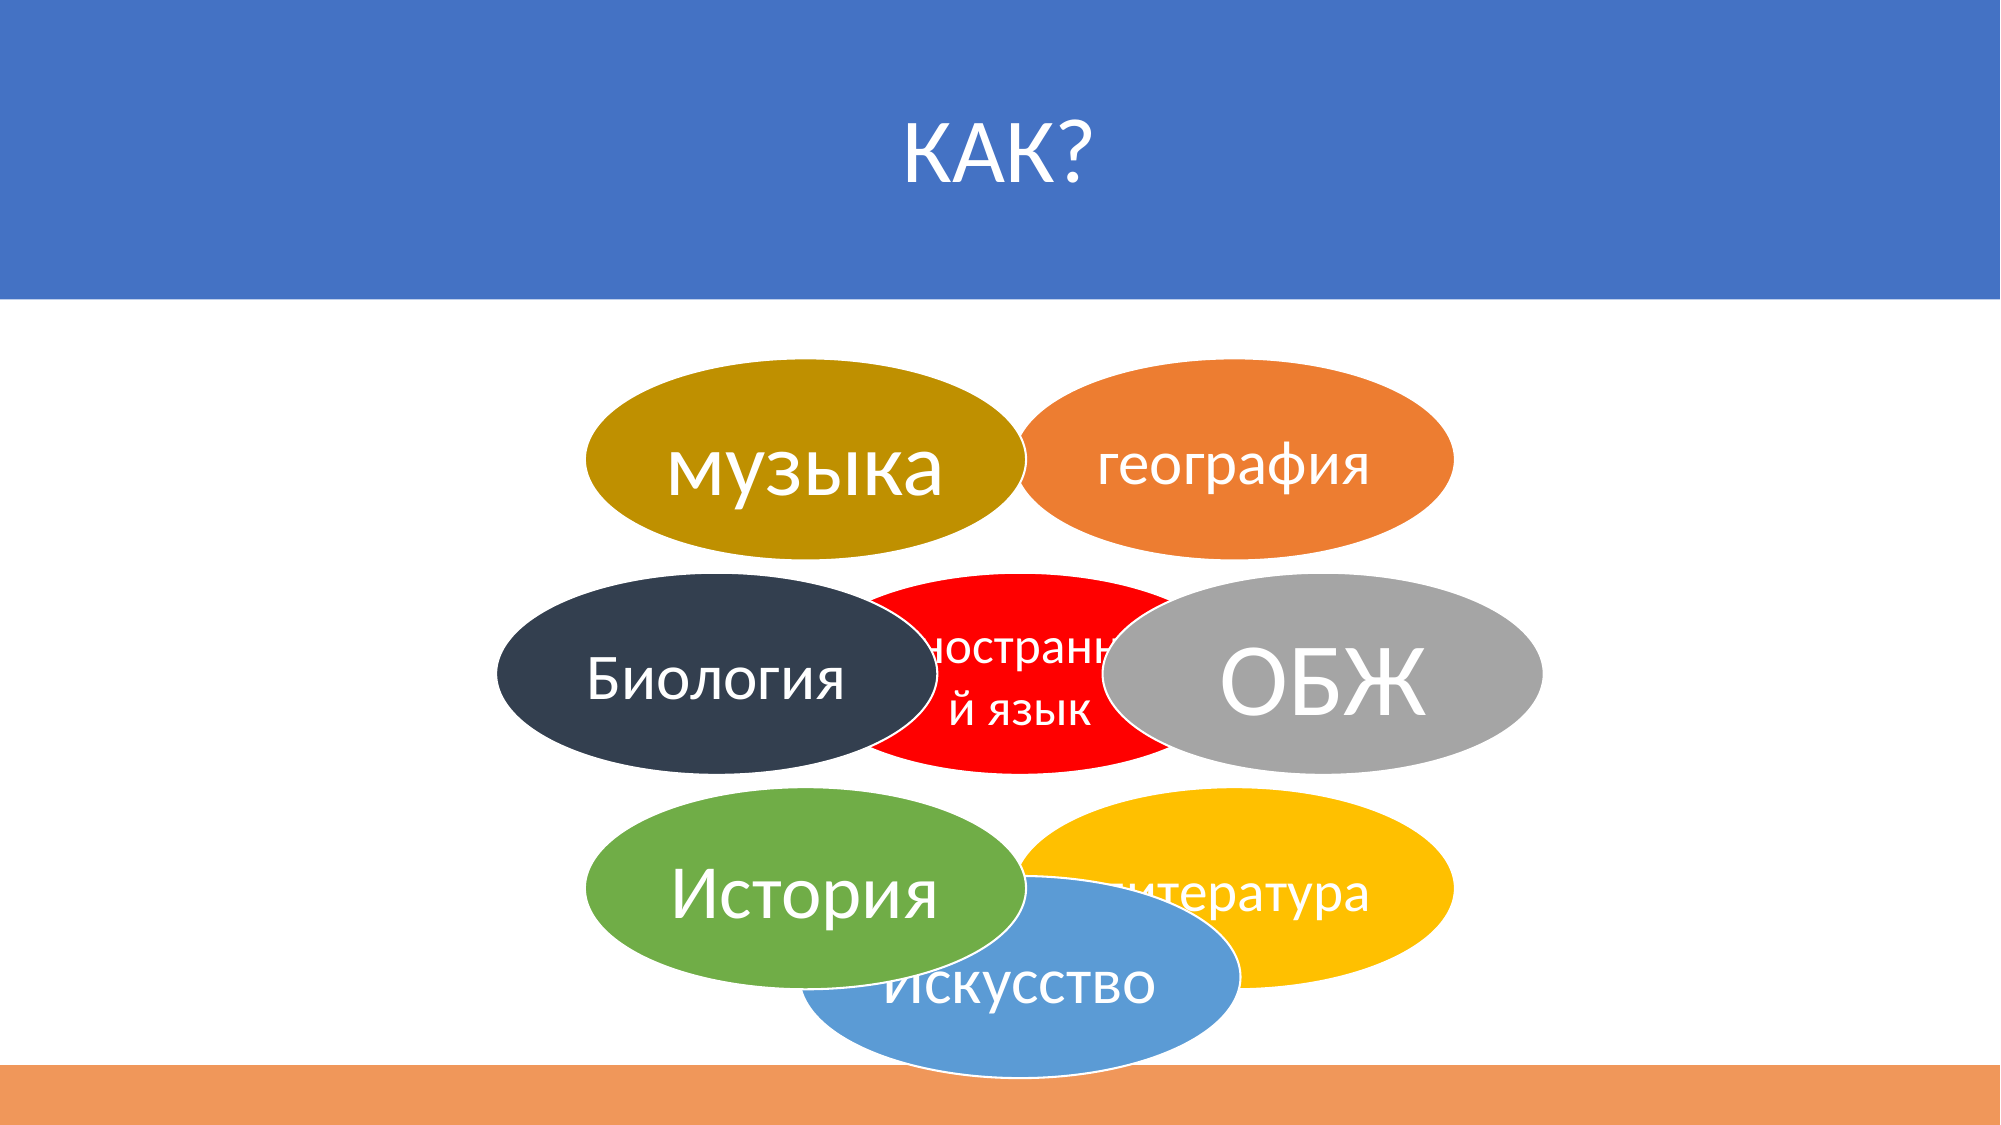

# КАК?
Иностранный язык
география
ОБЖ
литература
Искусство
История
Биология
музыка